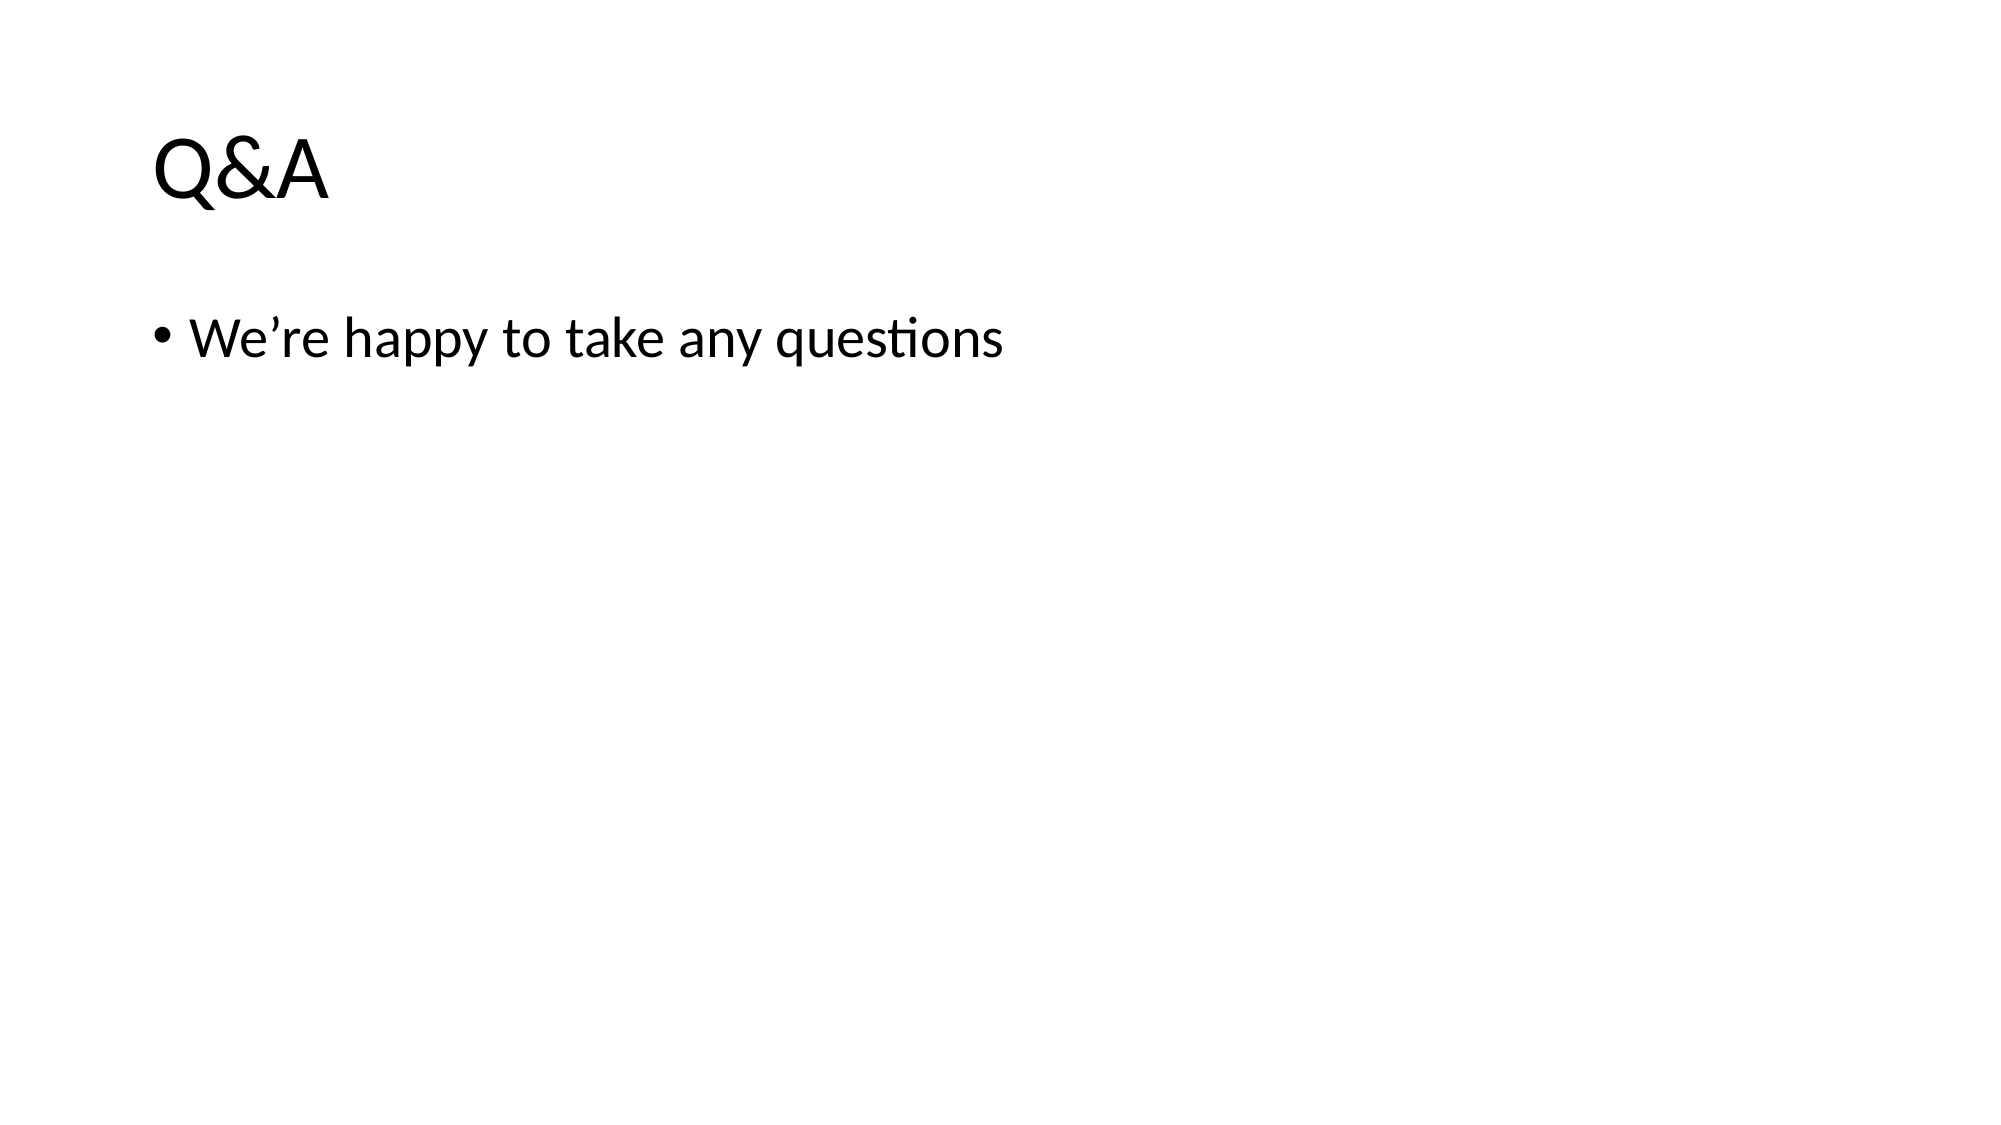

# Q&A
We’re happy to take any questions